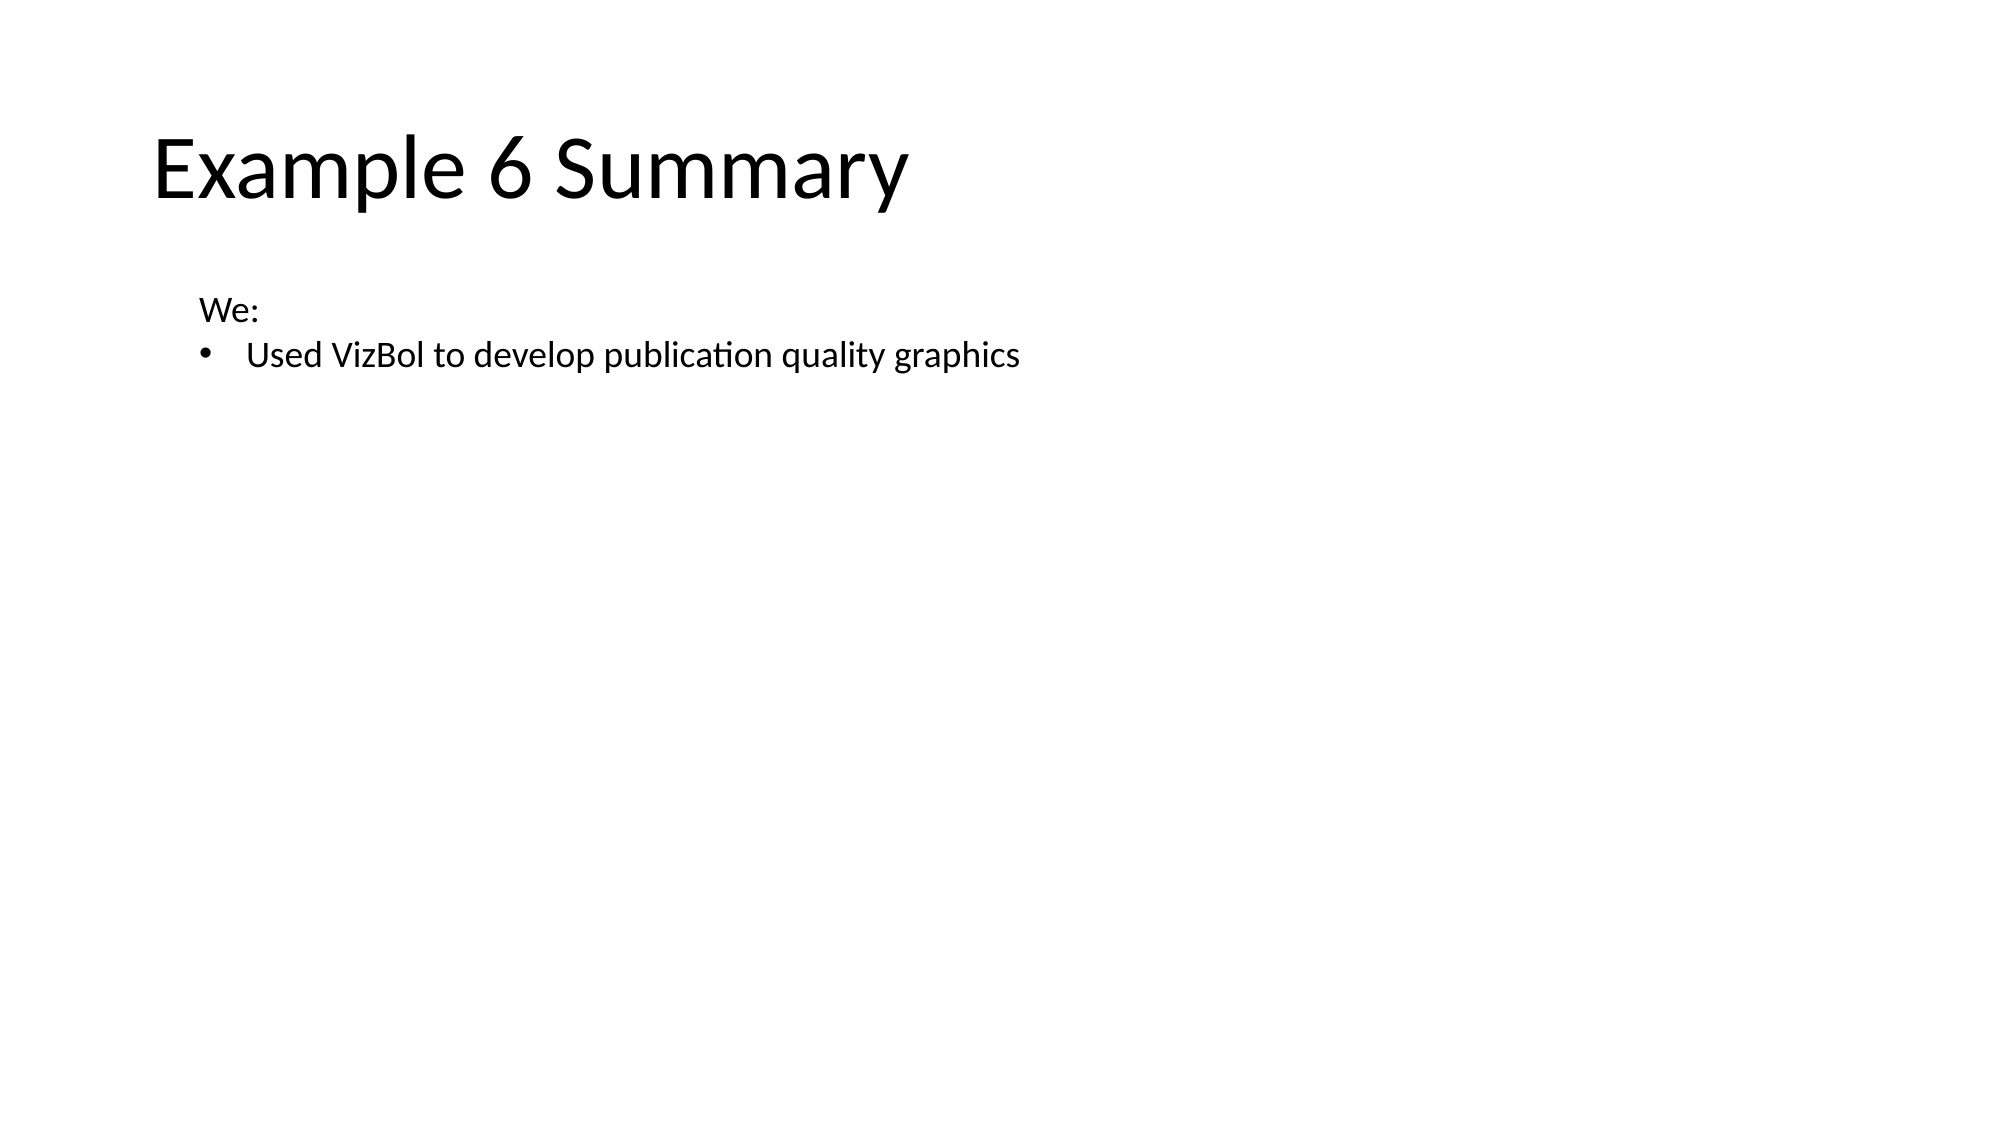

# Example 6 Summary
We:
Used VizBol to develop publication quality graphics